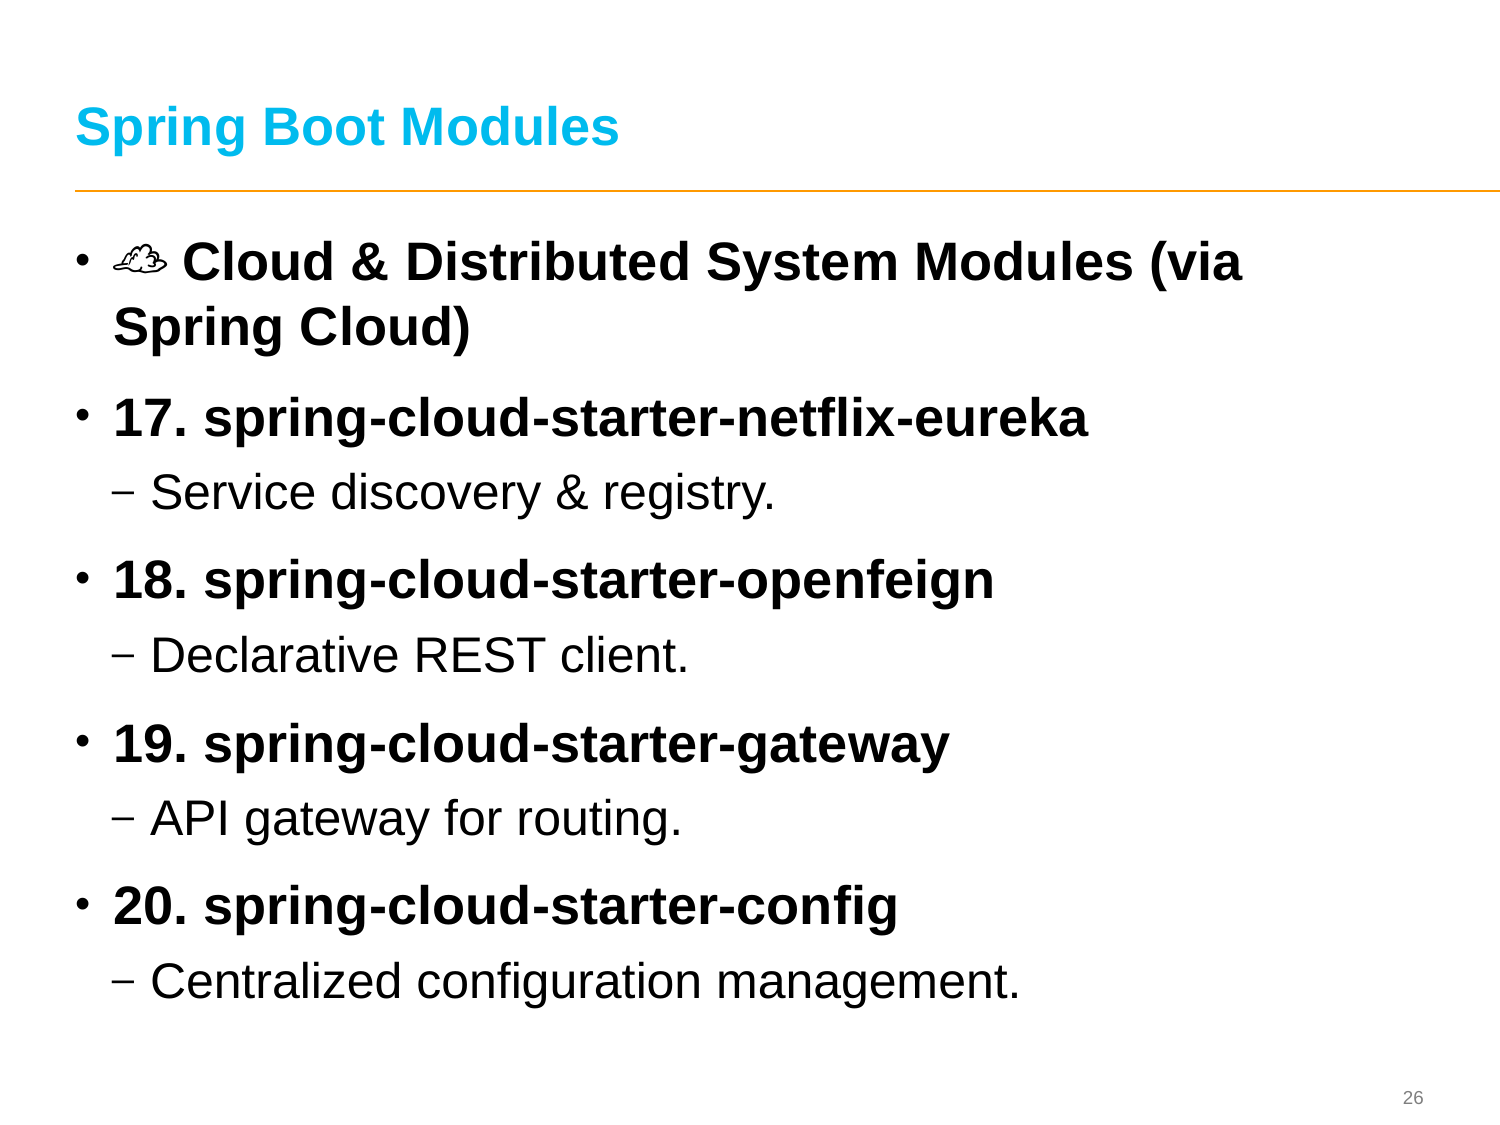

# Spring Boot Modules
☁️ Cloud & Distributed System Modules (via Spring Cloud)
17. spring-cloud-starter-netflix-eureka
Service discovery & registry.
18. spring-cloud-starter-openfeign
Declarative REST client.
19. spring-cloud-starter-gateway
API gateway for routing.
20. spring-cloud-starter-config
Centralized configuration management.